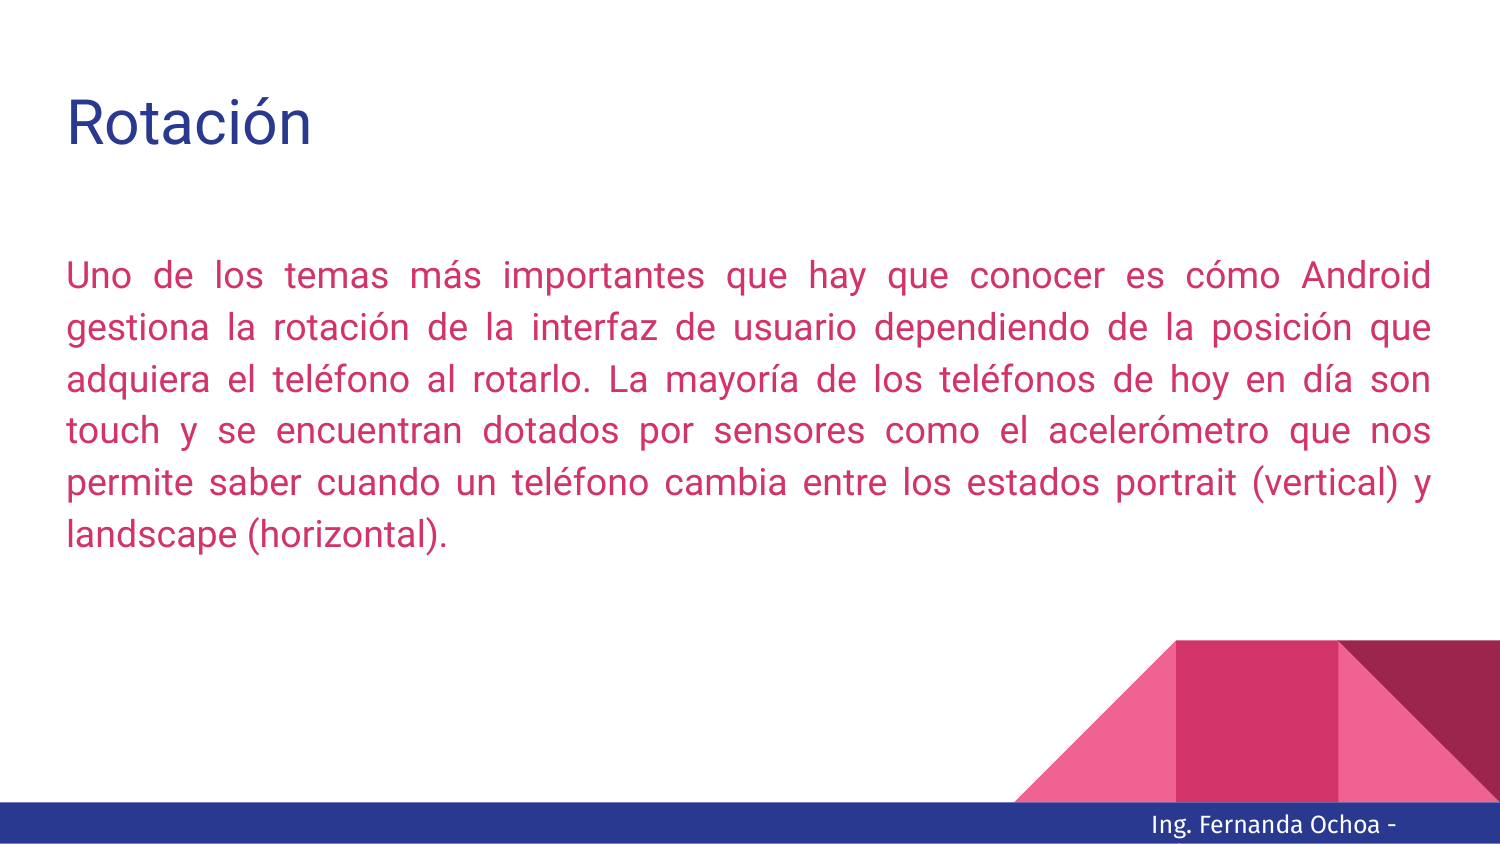

# Rotación
Uno de los temas más importantes que hay que conocer es cómo Android gestiona la rotación de la interfaz de usuario dependiendo de la posición que adquiera el teléfono al rotarlo. La mayoría de los teléfonos de hoy en día son touch y se encuentran dotados por sensores como el acelerómetro que nos permite saber cuando un teléfono cambia entre los estados portrait (vertical) y landscape (horizontal).
Ing. Fernanda Ochoa - @imonsh